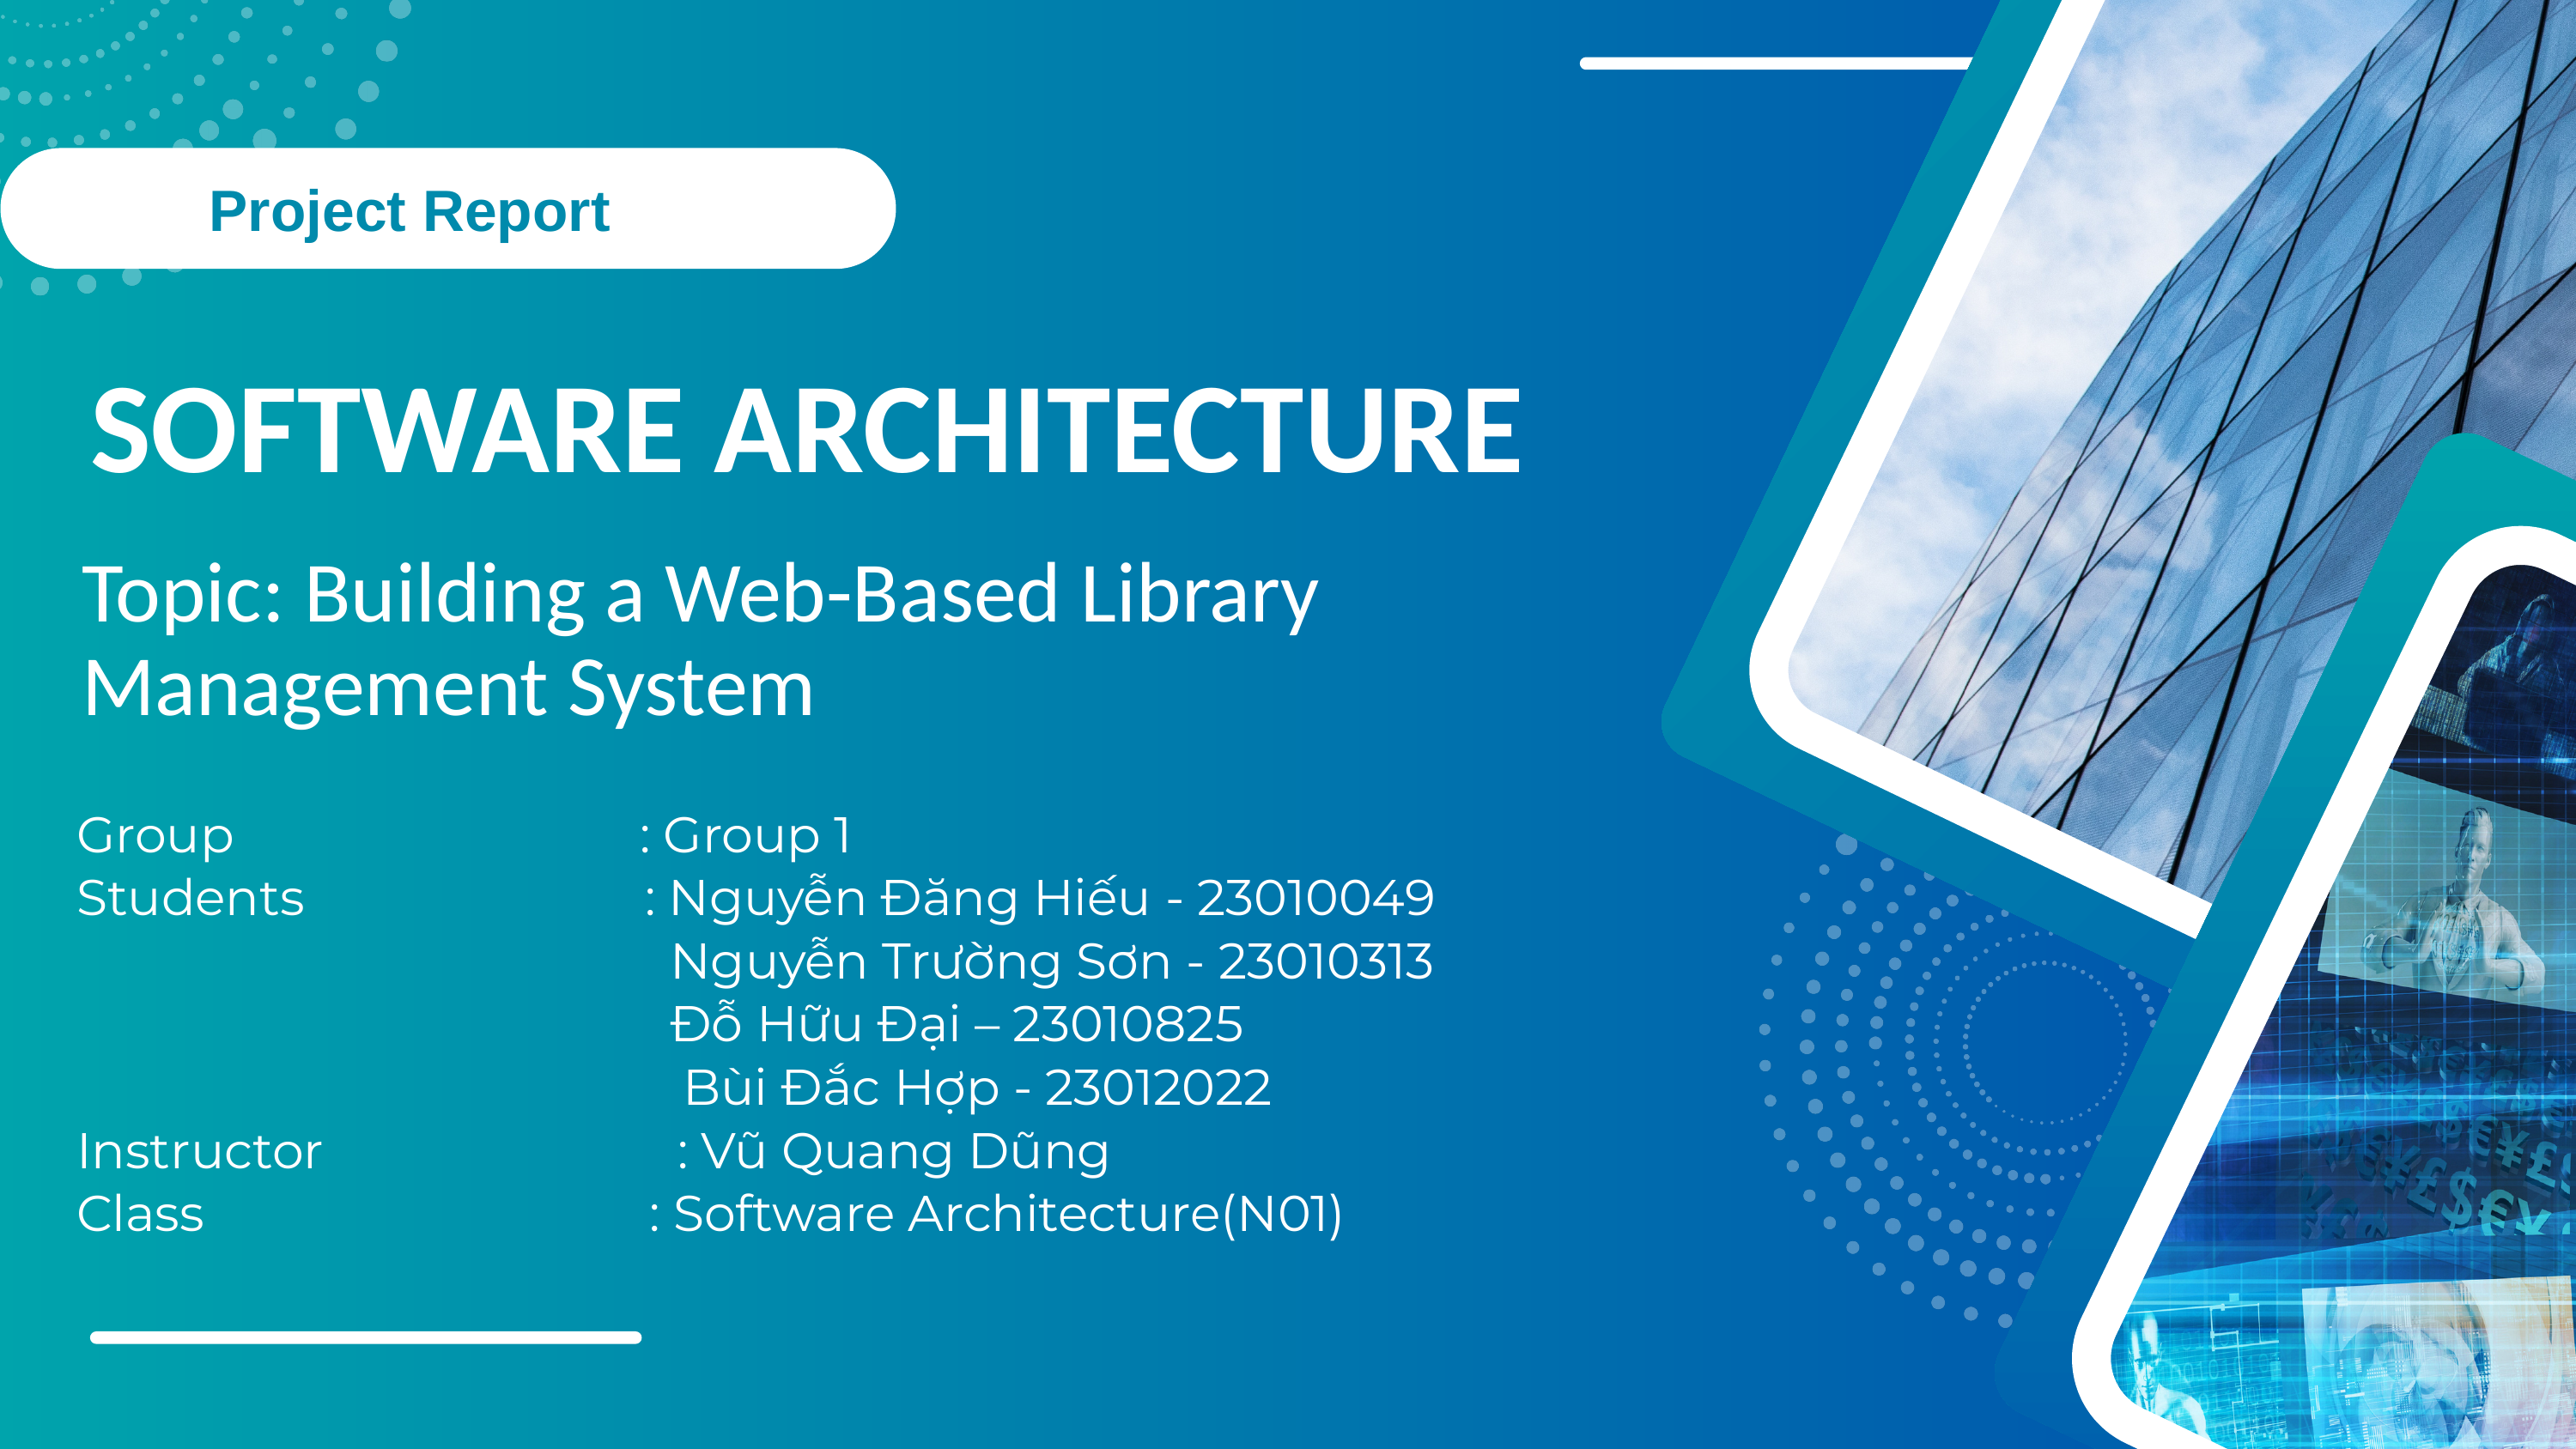

Project Report
SOFTWARE ARCHITECTURE
Topic: Building a Web-Based Library Management System

Group                               : Group 1
Students                          : Nguyễn Đăng Hiếu - 23010049
				      Nguyễn Trường Sơn - 23010313
				      Đỗ Hữu Đại – 23010825
				       Bùi Đắc Hợp - 23012022
Instructor                           : Vũ Quang Dũng
Class                                  : Software Architecture(N01)